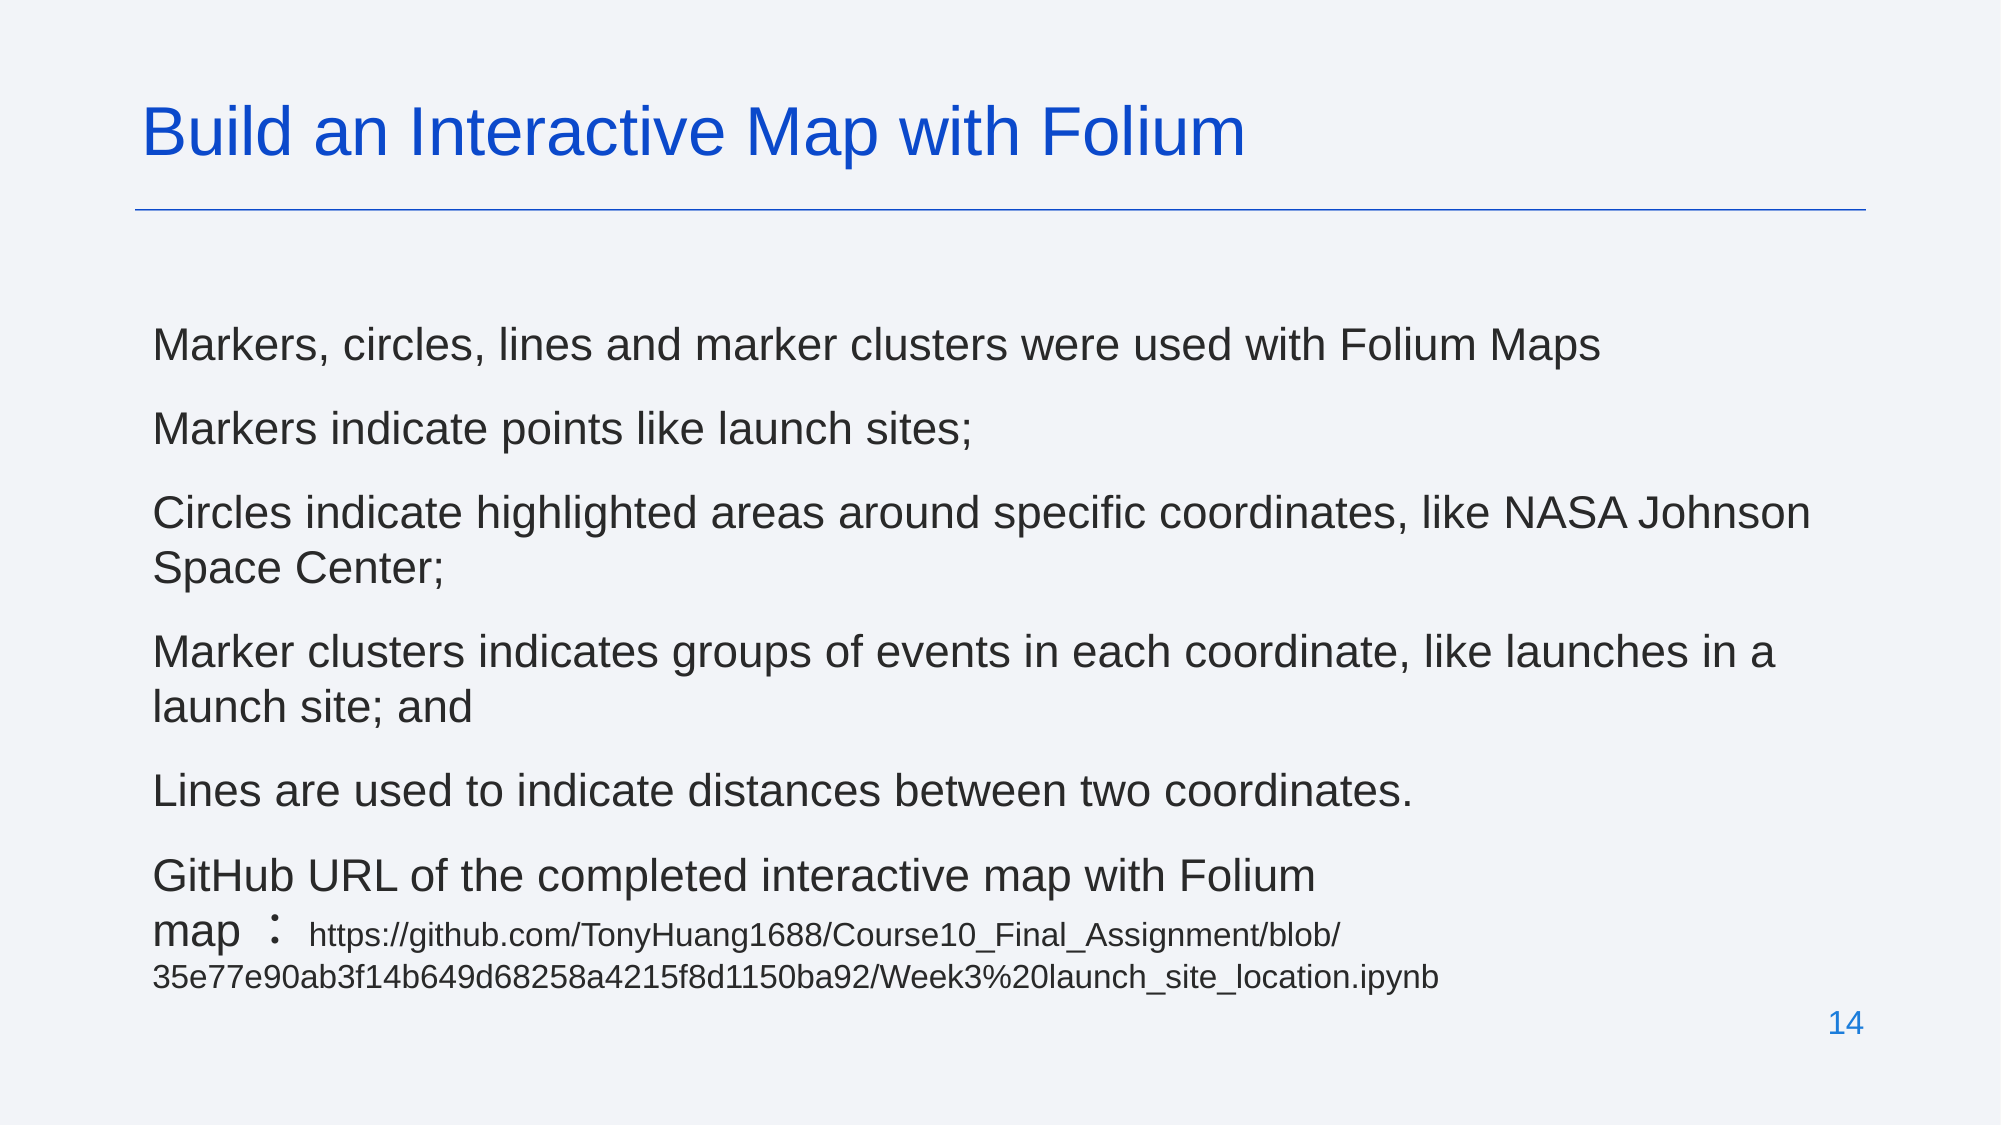

Build an Interactive Map with Folium
Markers, circles, lines and marker clusters were used with Folium Maps
Markers indicate points like launch sites;
Circles indicate highlighted areas around specific coordinates, like NASA Johnson Space Center;
Marker clusters indicates groups of events in each coordinate, like launches in a launch site; and
Lines are used to indicate distances between two coordinates.
GitHub URL of the completed interactive map with Folium map：https://github.com/TonyHuang1688/Course10_Final_Assignment/blob/35e77e90ab3f14b649d68258a4215f8d1150ba92/Week3%20launch_site_location.ipynb

14